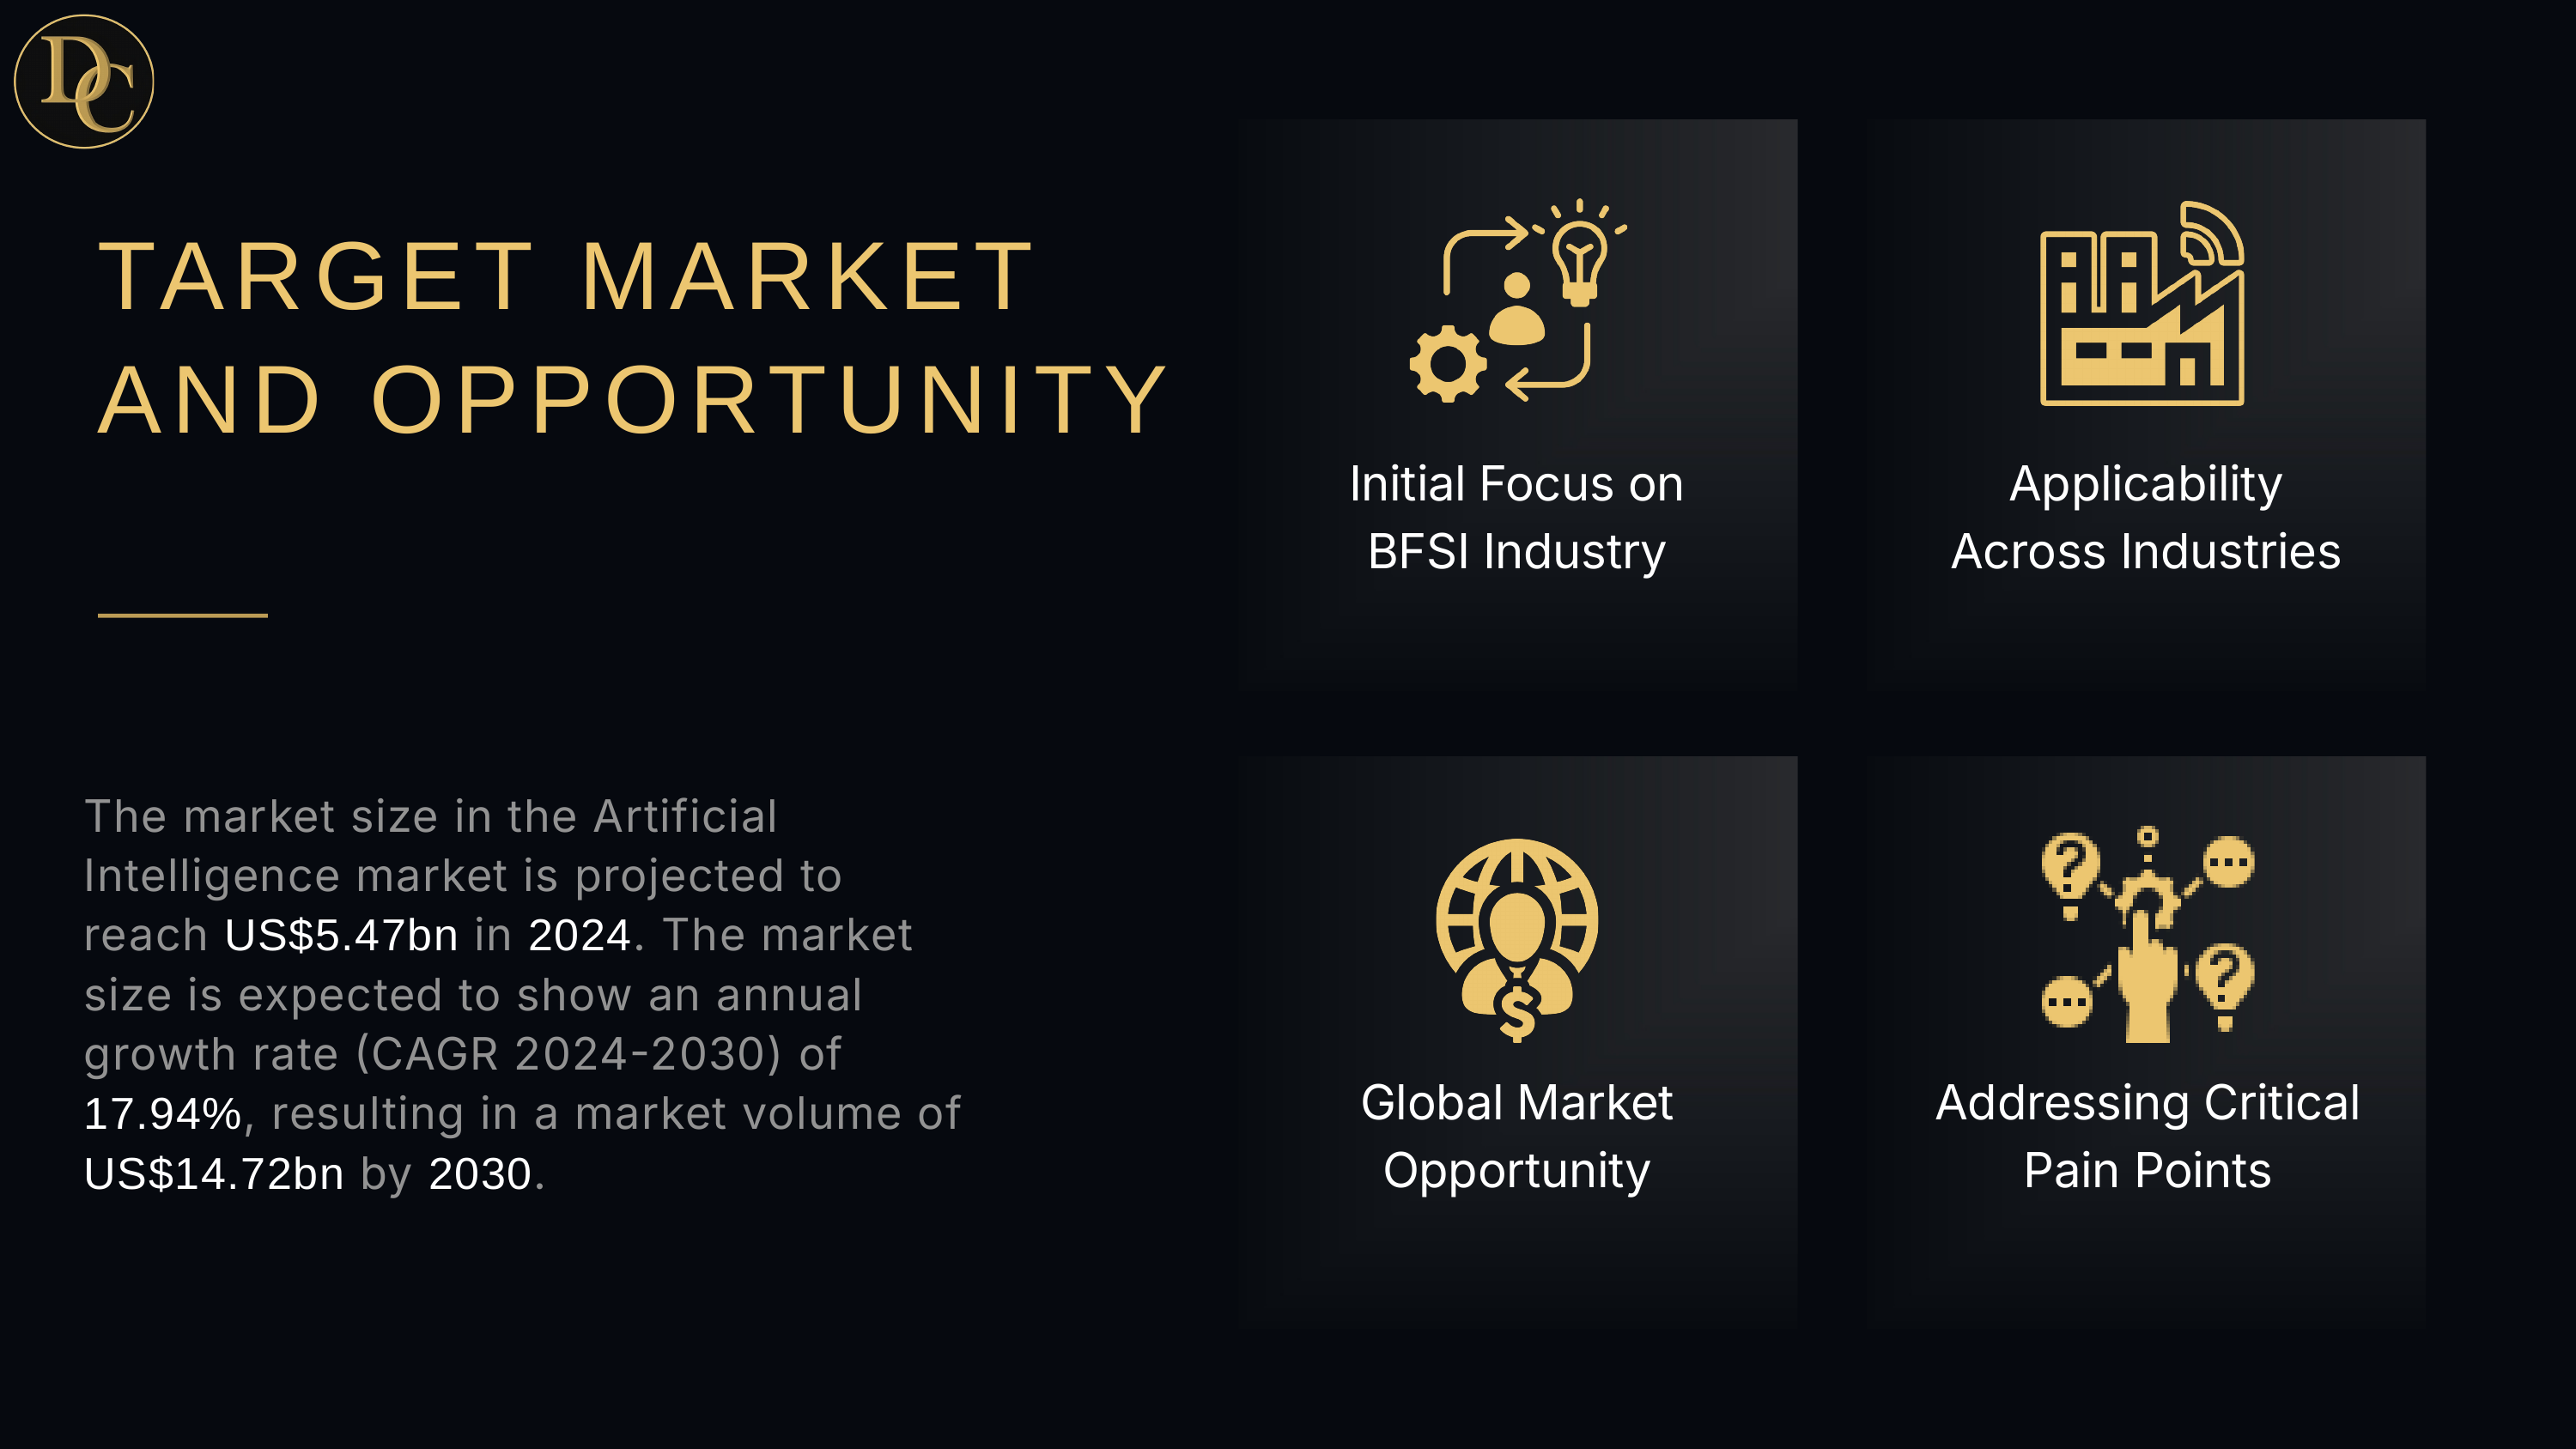

TARGET MARKET AND OPPORTUNITY
Initial Focus on BFSI Industry
Applicability Across Industries

The market size in the Artificial Intelligence market is projected to reach US$5.47bn in 2024. The market size is expected to show an annual growth rate (CAGR 2024-2030) of 17.94%, resulting in a market volume of US$14.72bn by 2030.

Global Market Opportunity
Addressing Critical Pain Points